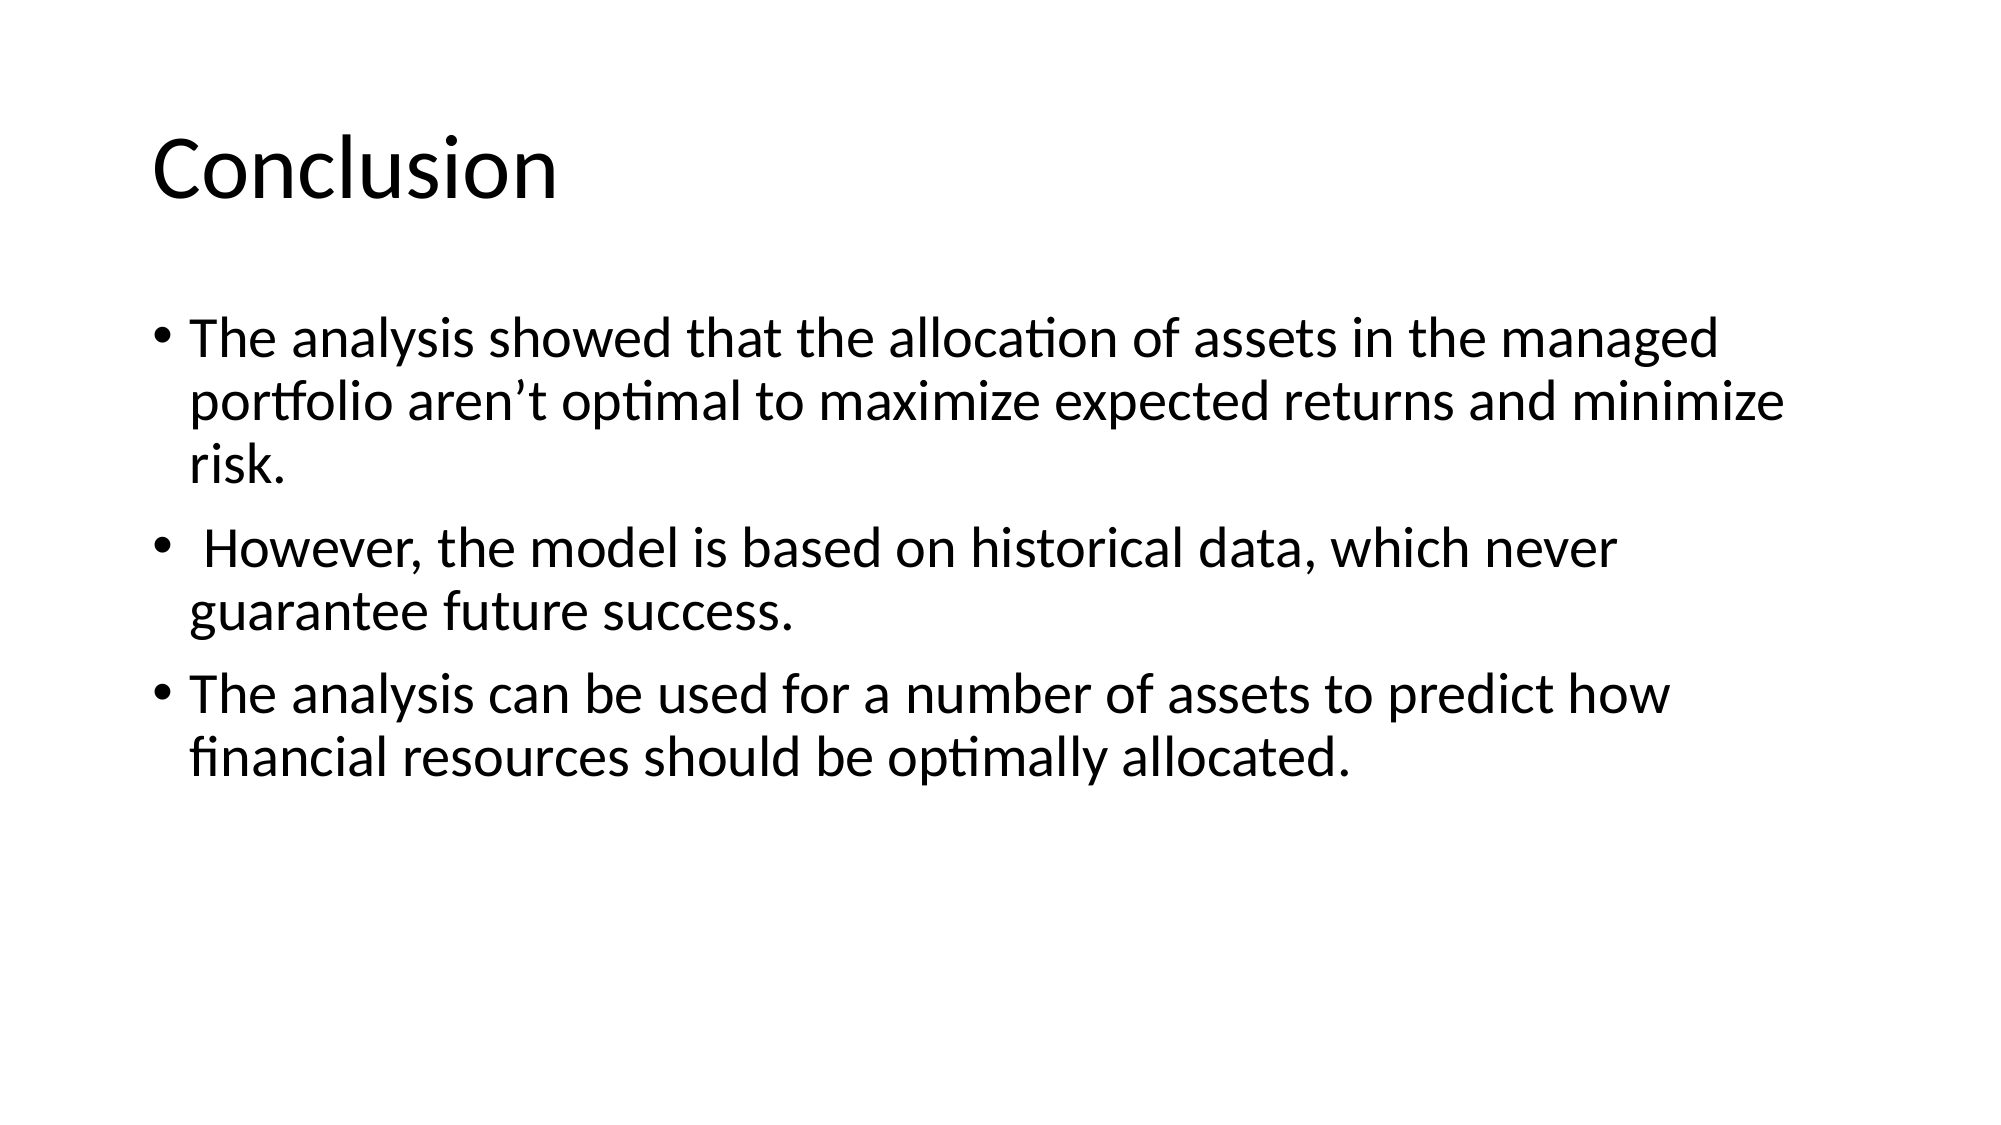

# Conclusion
The analysis showed that the allocation of assets in the managed portfolio aren’t optimal to maximize expected returns and minimize risk.
 However, the model is based on historical data, which never guarantee future success.
The analysis can be used for a number of assets to predict how financial resources should be optimally allocated.